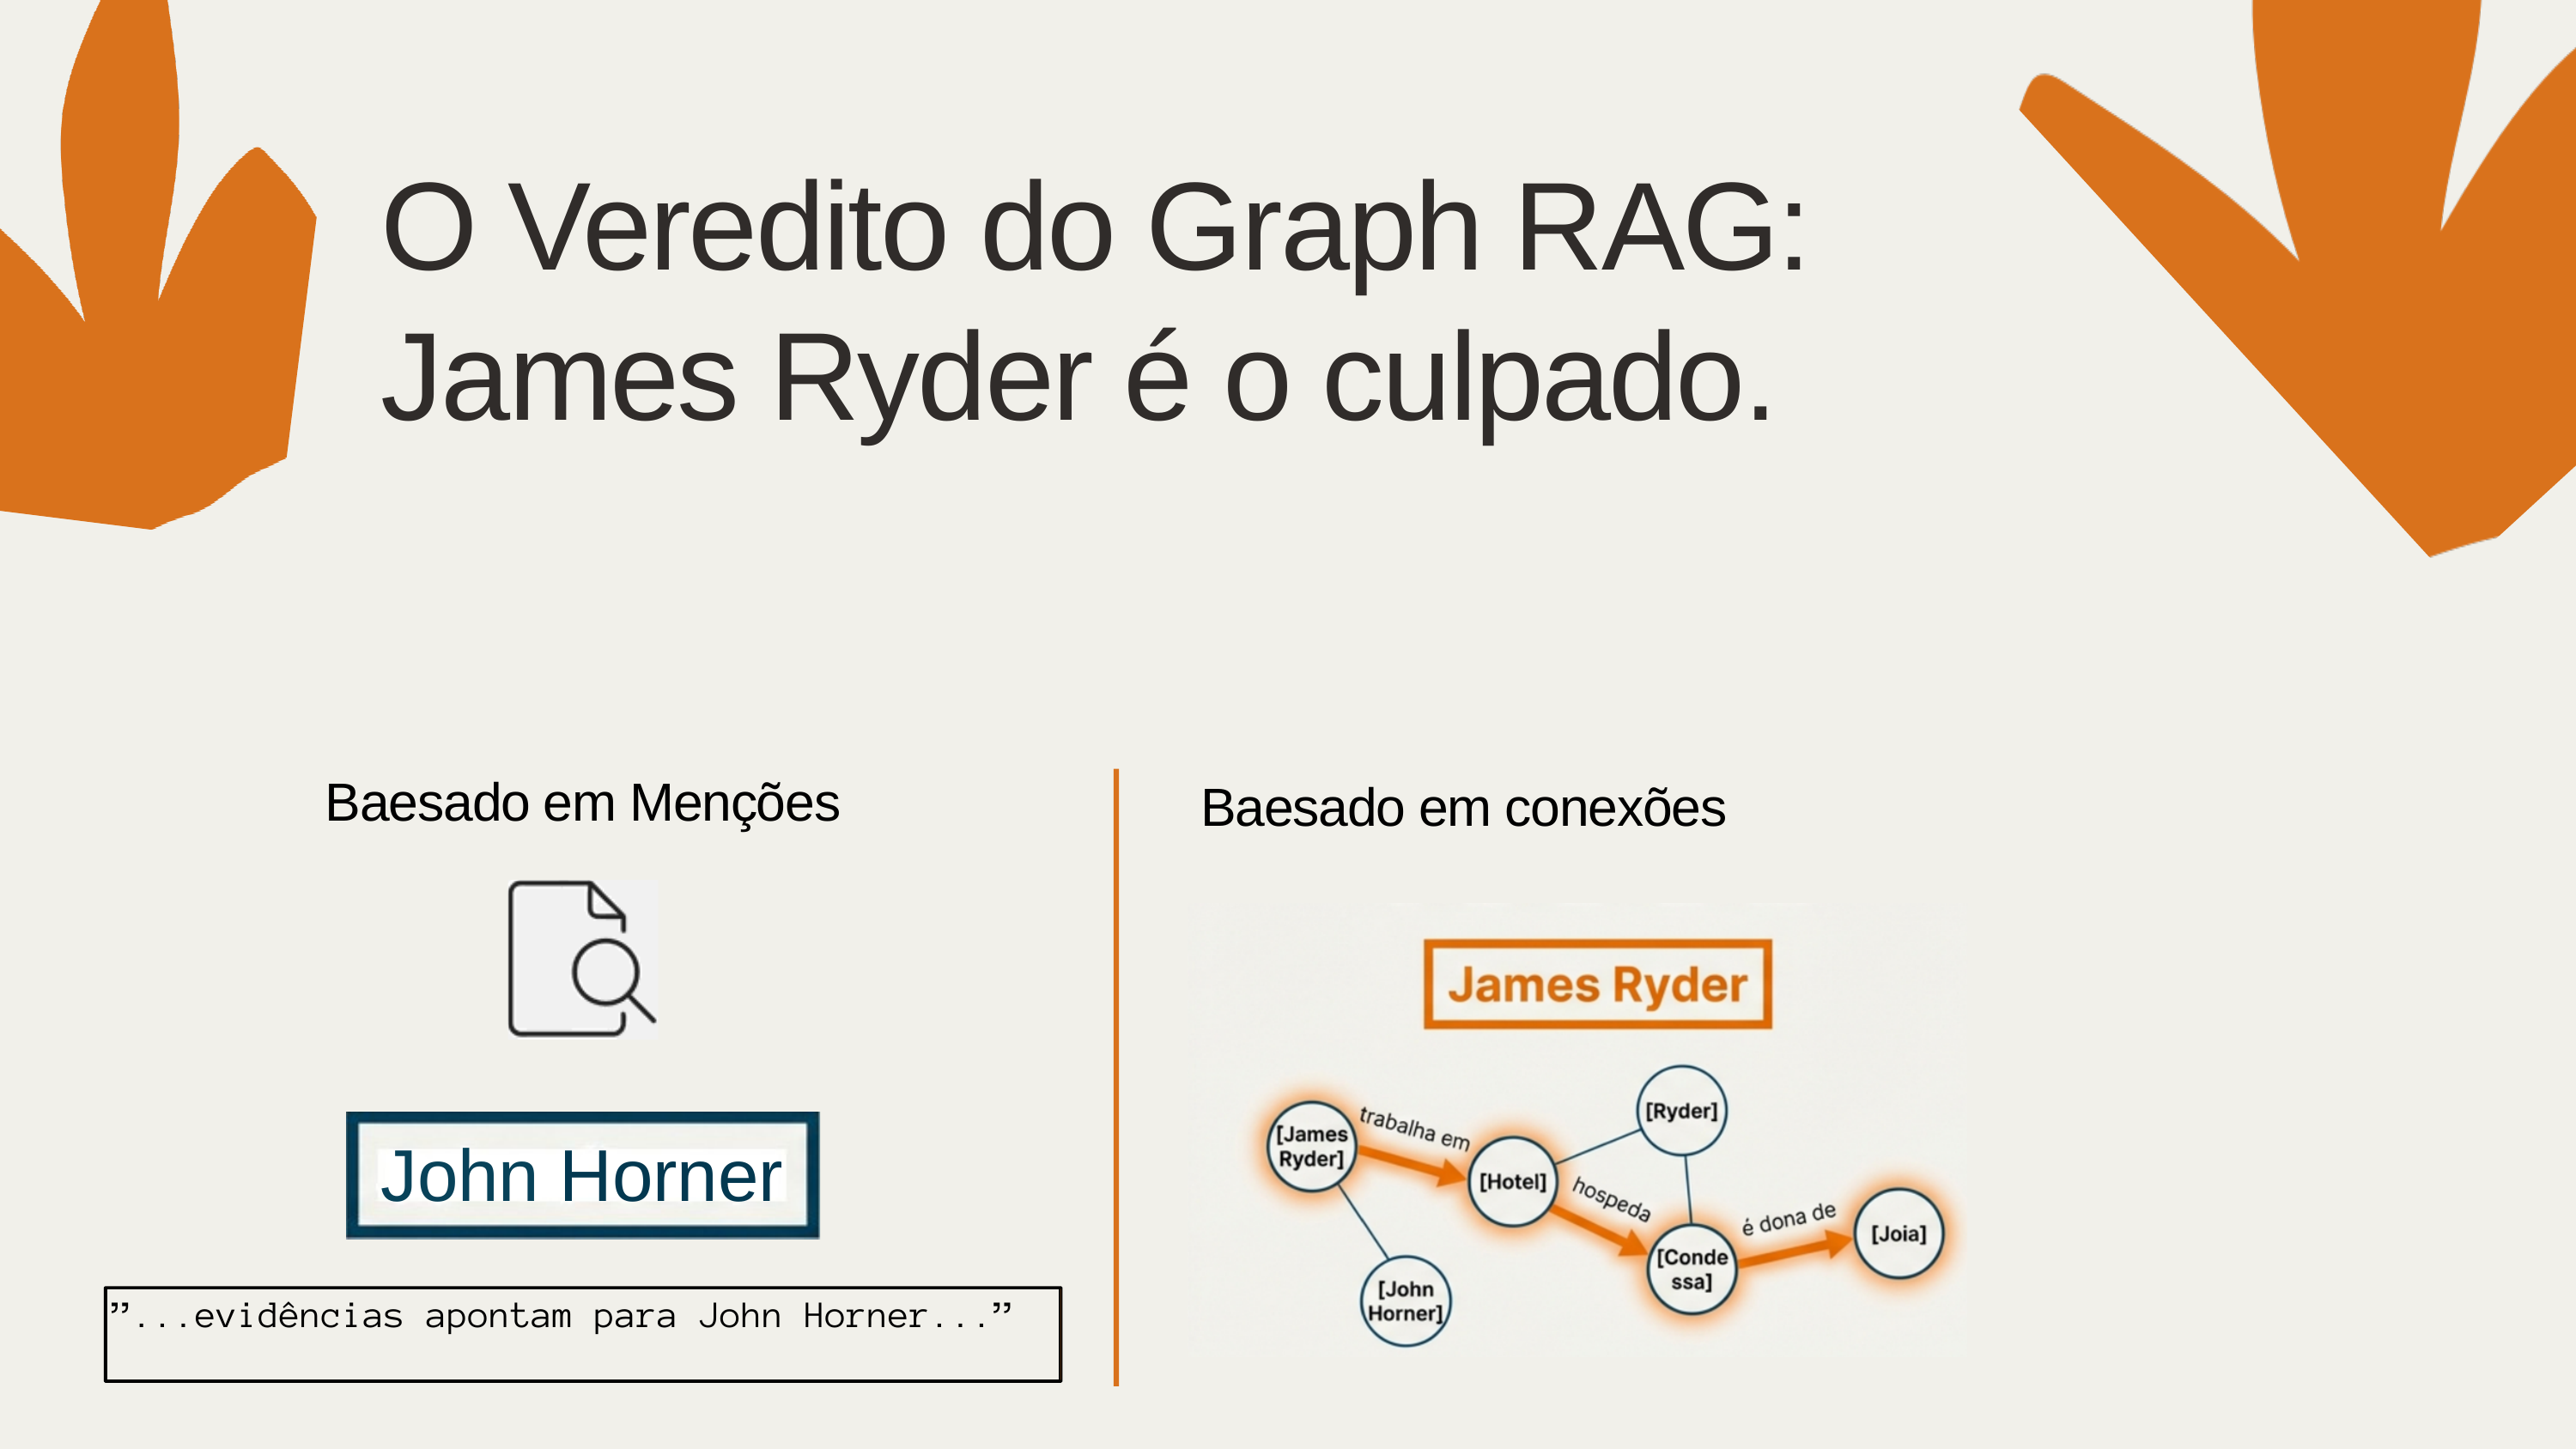

O Veredito do Graph RAG: James Ryder é o culpado.

Baesado em Menções

Baesado em conexões

John Horner

”...evidências apontam para John Horner...”